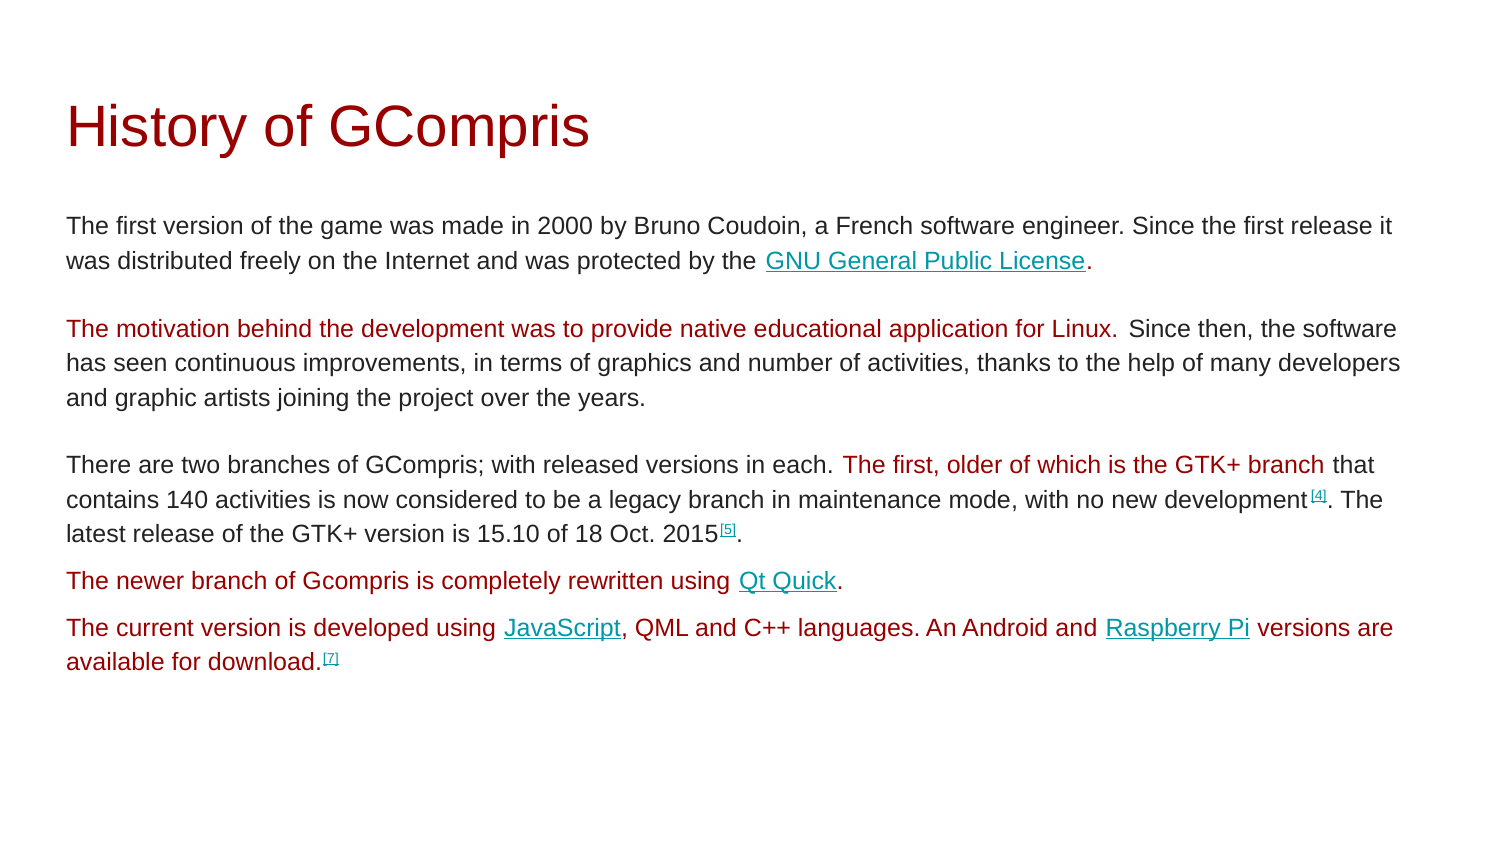

# History of GCompris
The first version of the game was made in 2000 by Bruno Coudoin, a French software engineer. Since the first release it was distributed freely on the Internet and was protected by the GNU General Public License.
The motivation behind the development was to provide native educational application for Linux. Since then, the software has seen continuous improvements, in terms of graphics and number of activities, thanks to the help of many developers and graphic artists joining the project over the years.
There are two branches of GCompris; with released versions in each. The first, older of which is the GTK+ branch that contains 140 activities is now considered to be a legacy branch in maintenance mode, with no new development[4]. The latest release of the GTK+ version is 15.10 of 18 Oct. 2015[5].
The newer branch of Gcompris is completely rewritten using Qt Quick.
The current version is developed using JavaScript, QML and C++ languages. An Android and Raspberry Pi versions are available for download.[7]